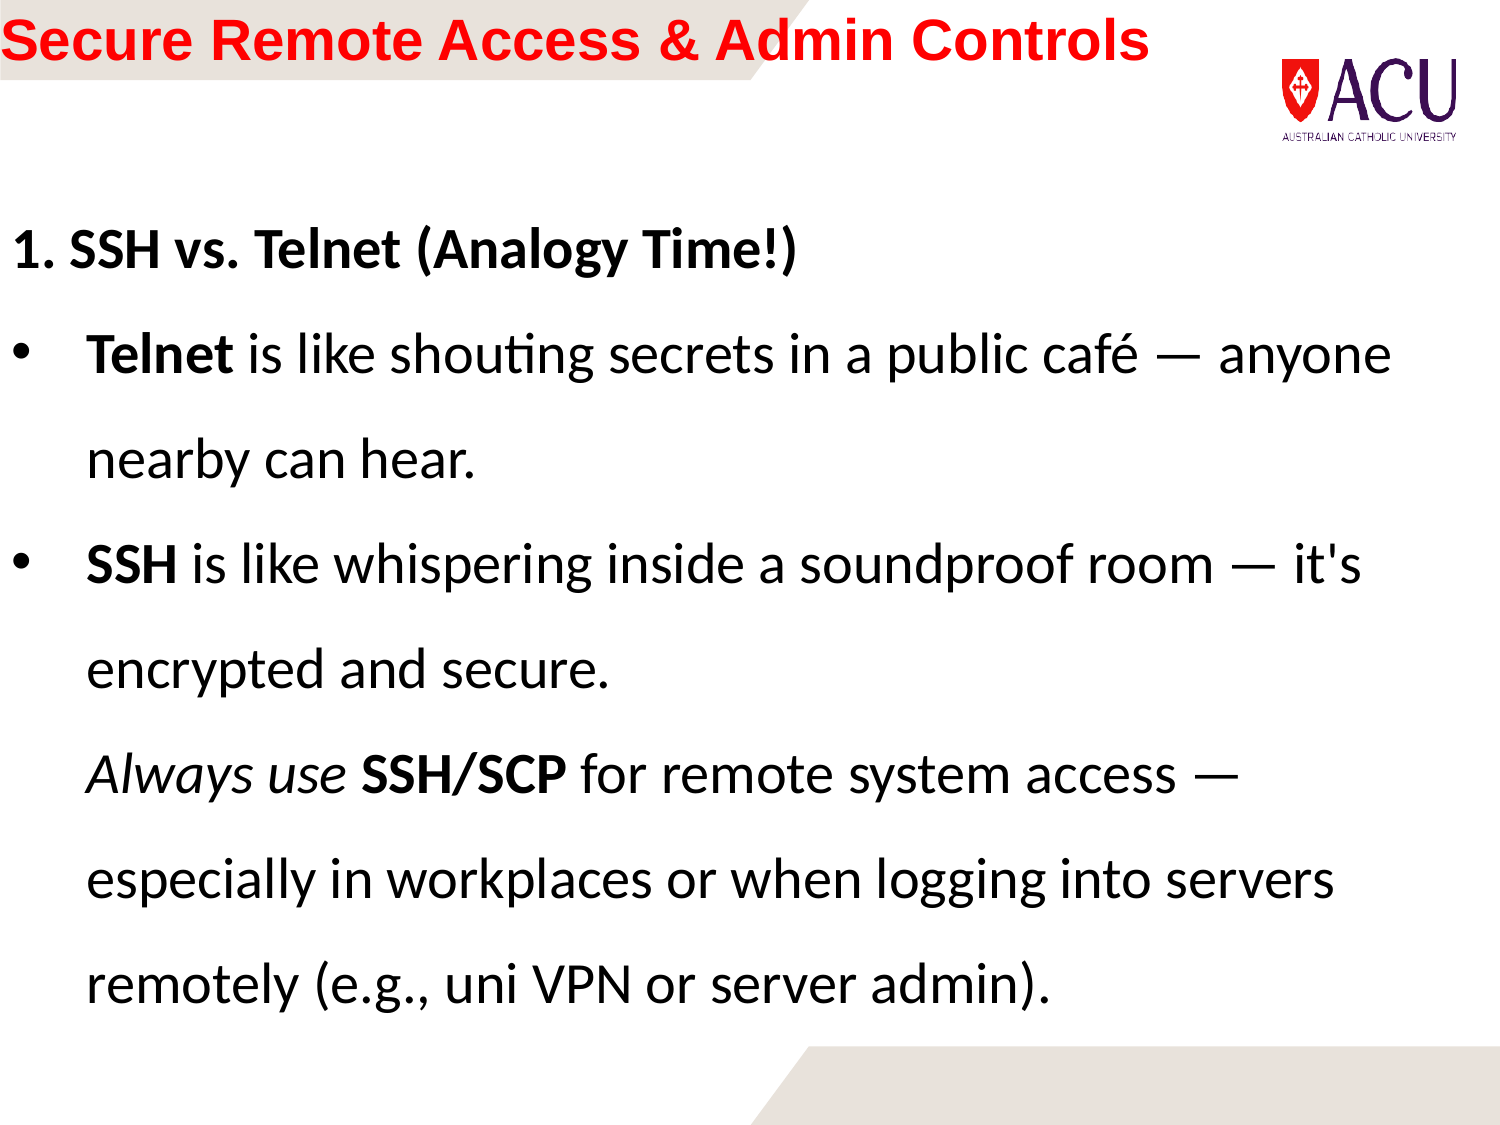

# Secure Remote Access & Admin Controls
1. SSH vs. Telnet (Analogy Time!)
Telnet is like shouting secrets in a public café — anyone nearby can hear.
SSH is like whispering inside a soundproof room — it's encrypted and secure.
Always use SSH/SCP for remote system access — especially in workplaces or when logging into servers remotely (e.g., uni VPN or server admin).